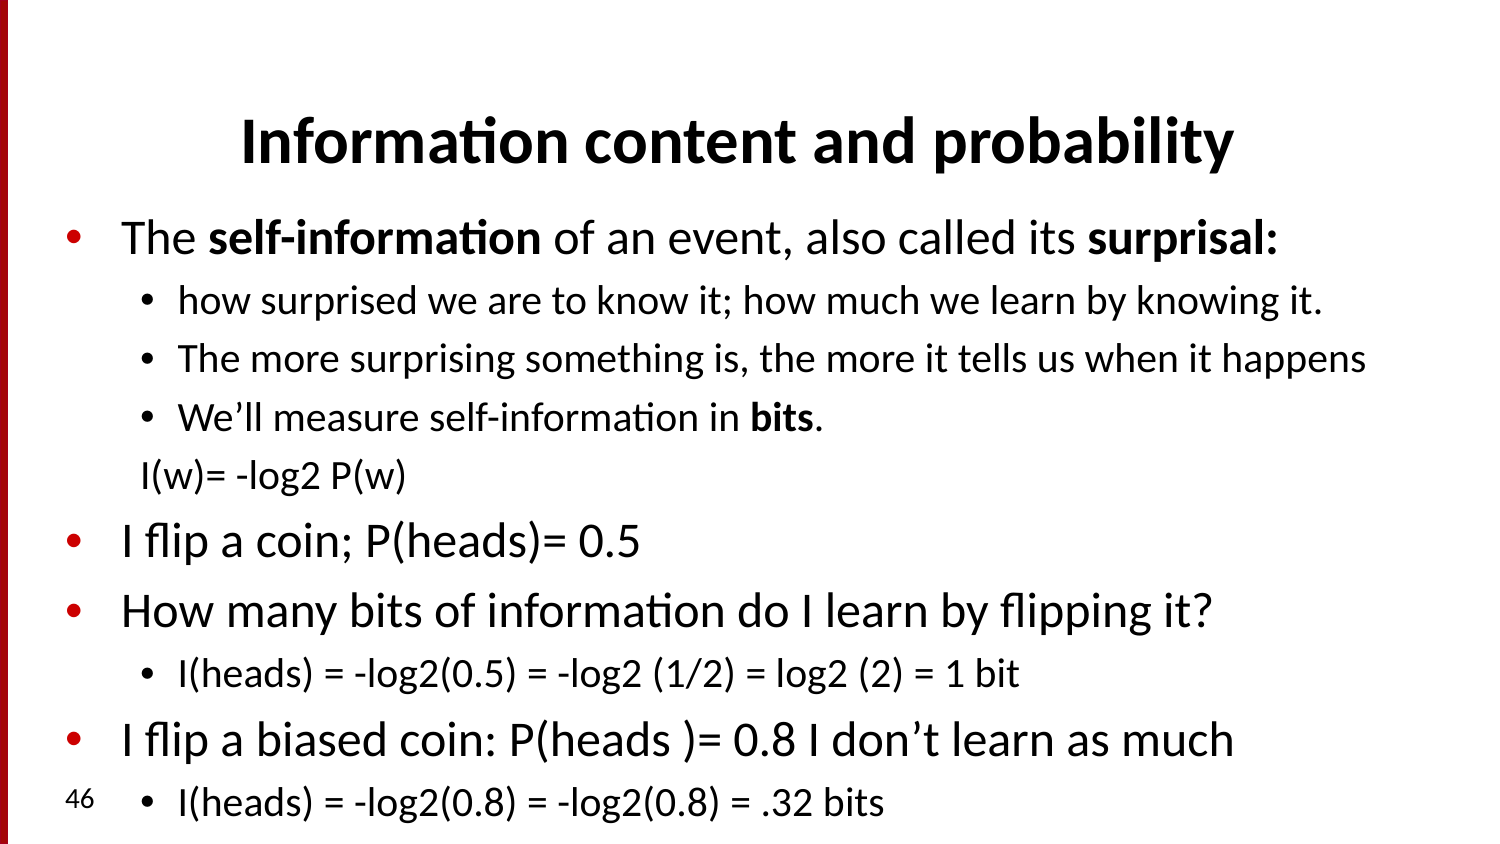

# Information content and probability
The self-information of an event, also called its surprisal:
how surprised we are to know it; how much we learn by knowing it.
The more surprising something is, the more it tells us when it happens
We’ll measure self-information in bits.
I(w)= -log2 P(w)
I flip a coin; P(heads)= 0.5
How many bits of information do I learn by flipping it?
I(heads) = -log2(0.5) = -log2 (1/2) = log2 (2) = 1 bit
I flip a biased coin: P(heads )= 0.8 I don’t learn as much
I(heads) = -log2(0.8) = -log2(0.8) = .32 bits

46